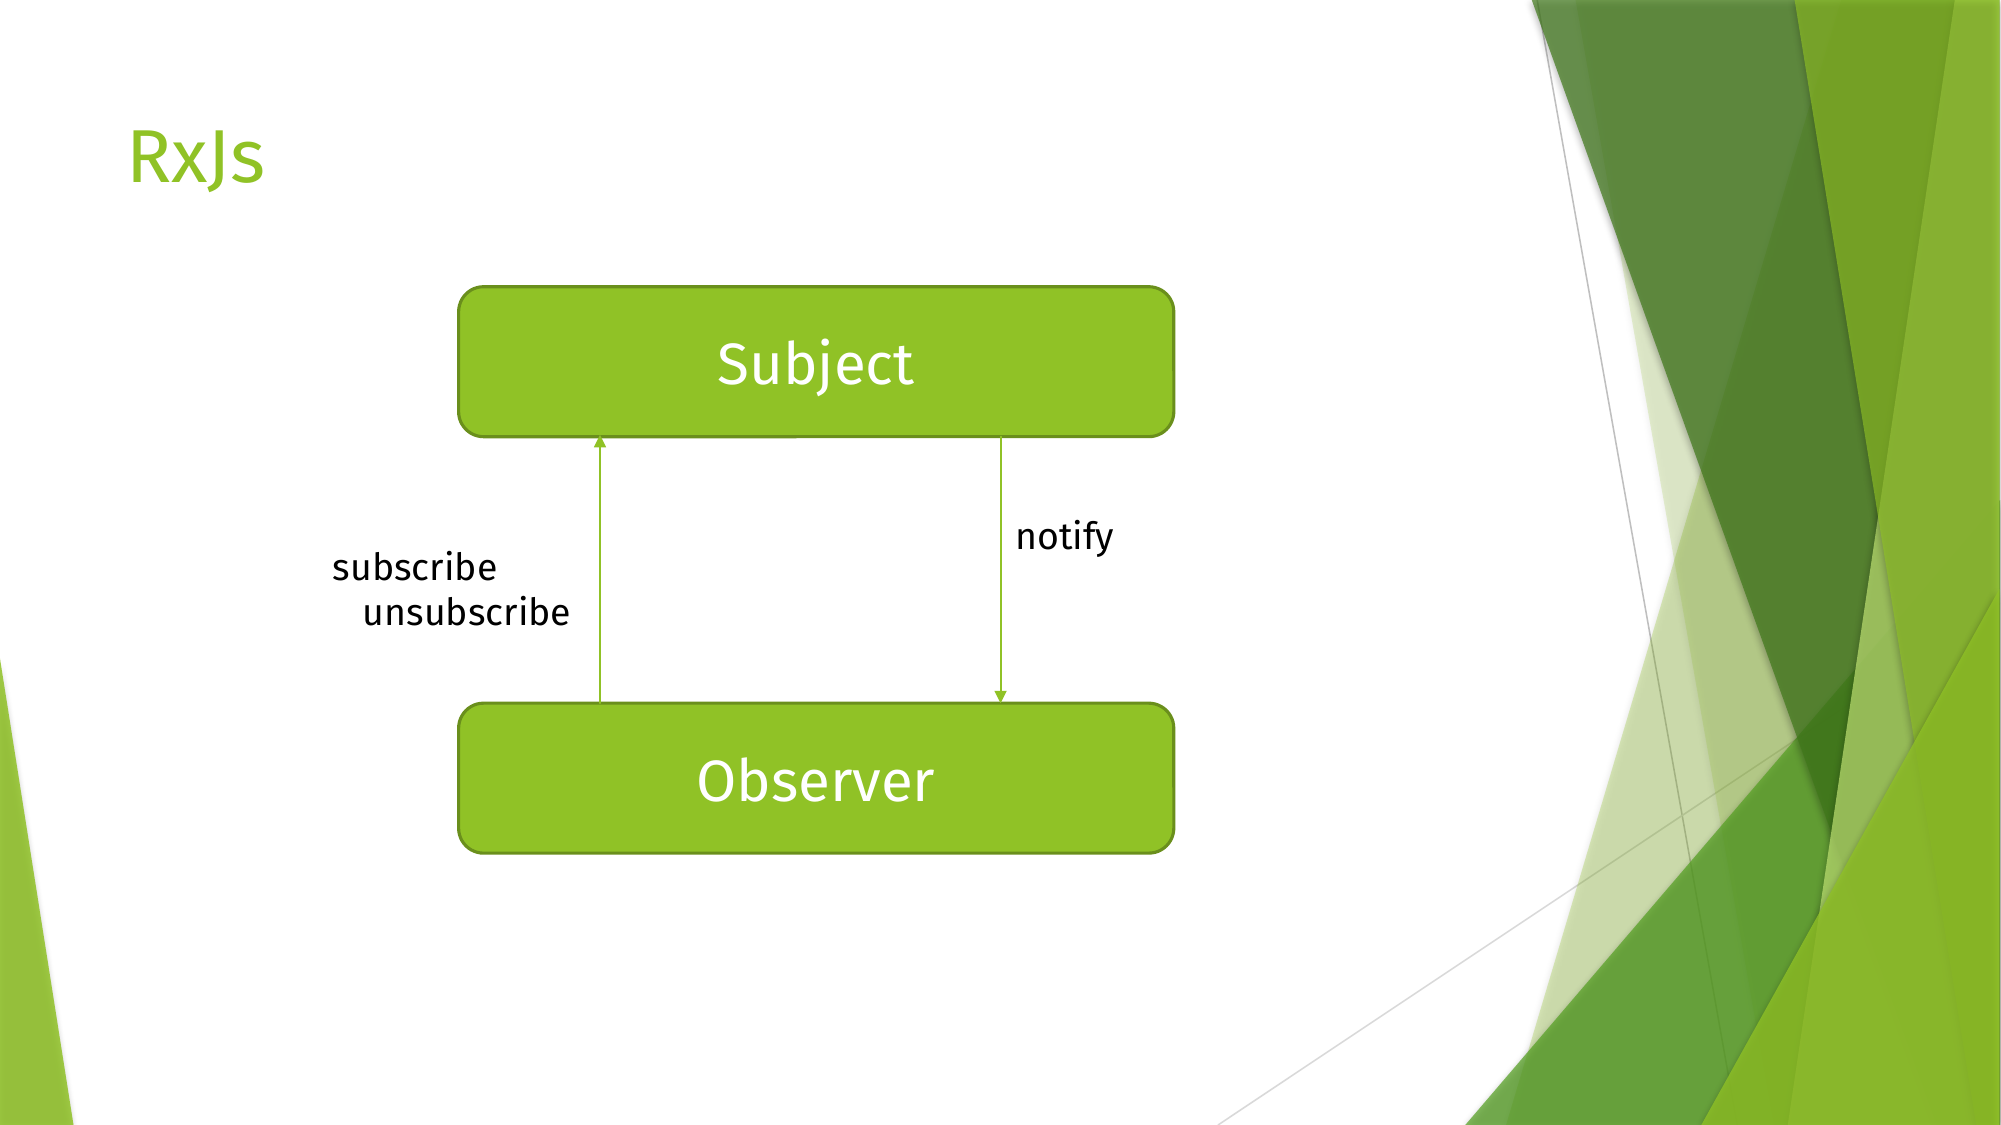

# RxJs
Subject
	subscribe
   unsubscribe
notify
Observer